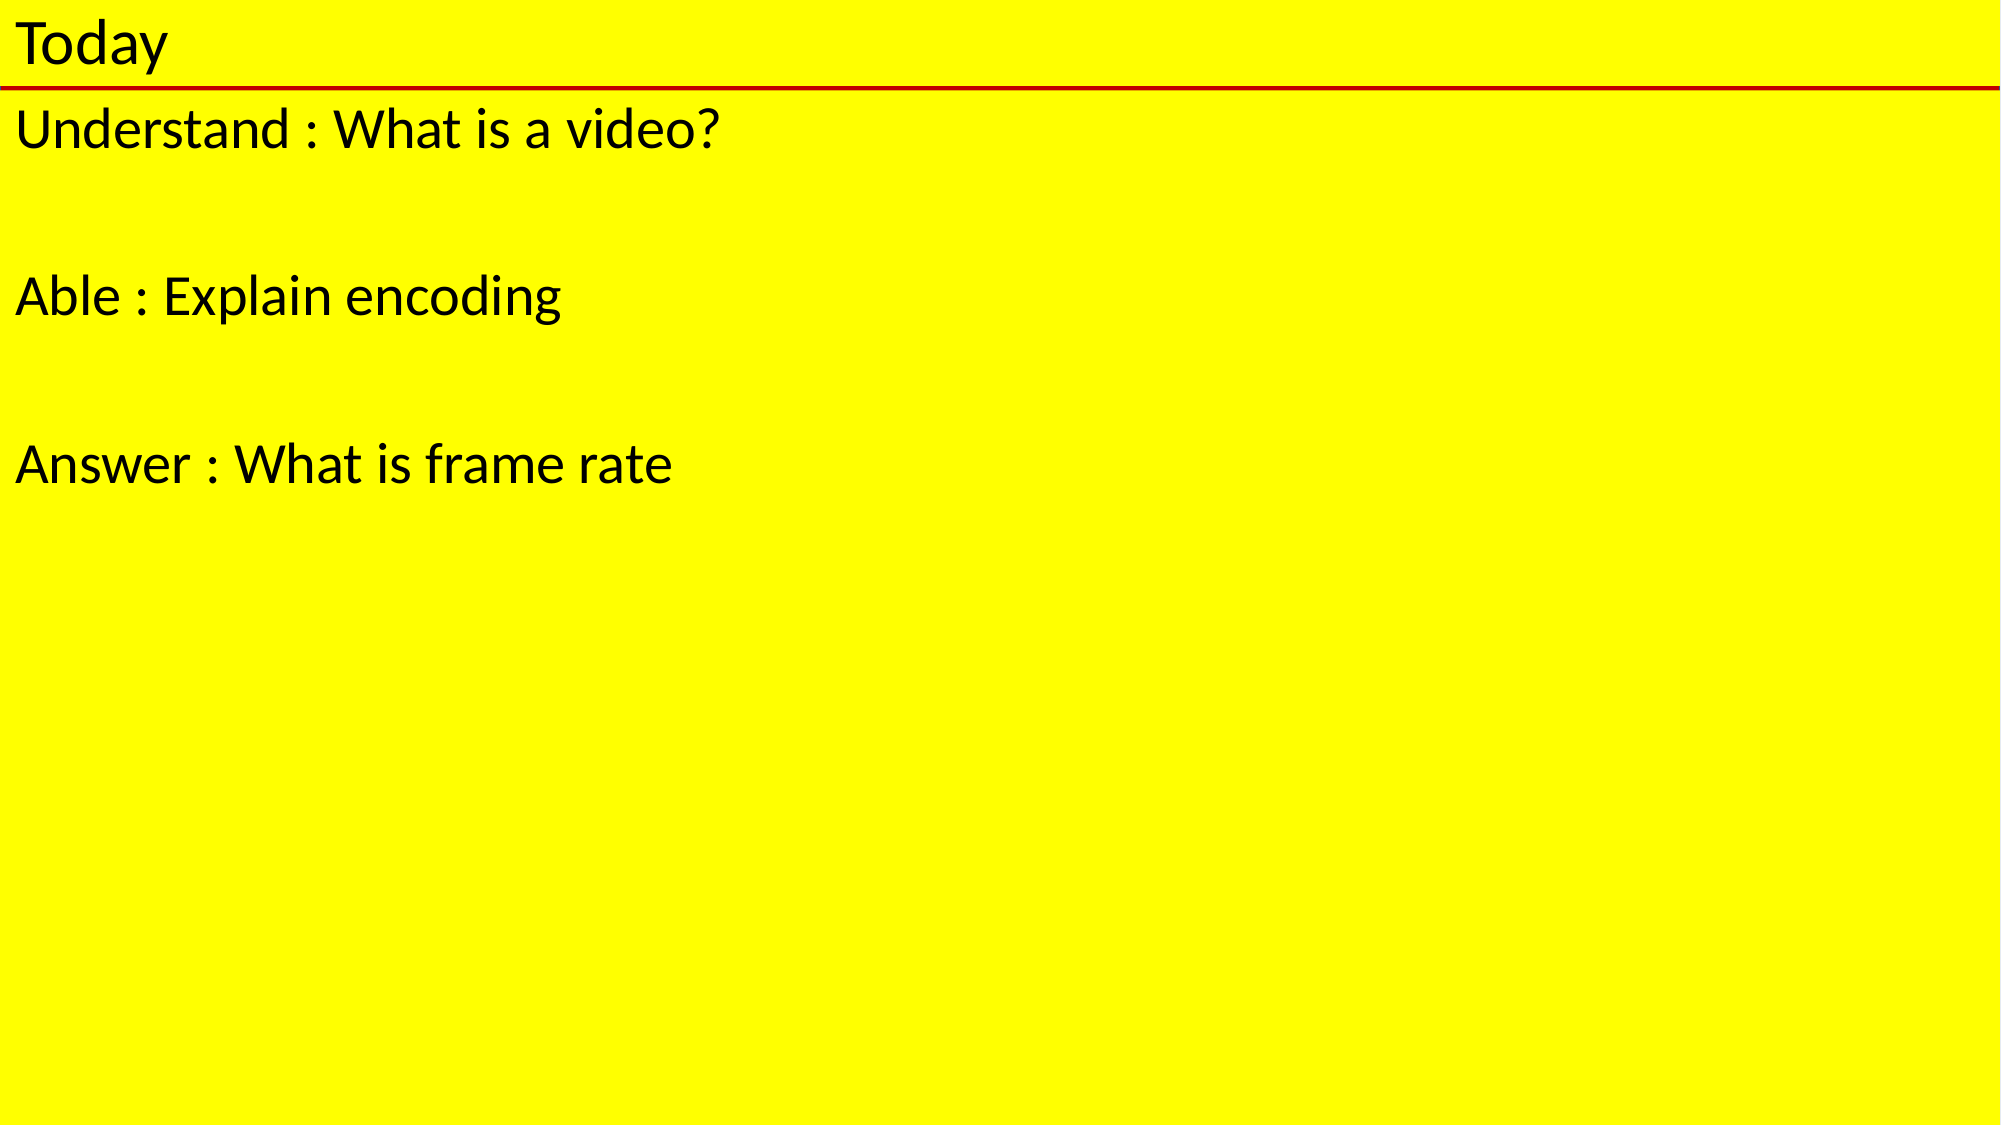

# Today
Understand : What is a video?

Able : Explain encoding

Answer : What is frame rate